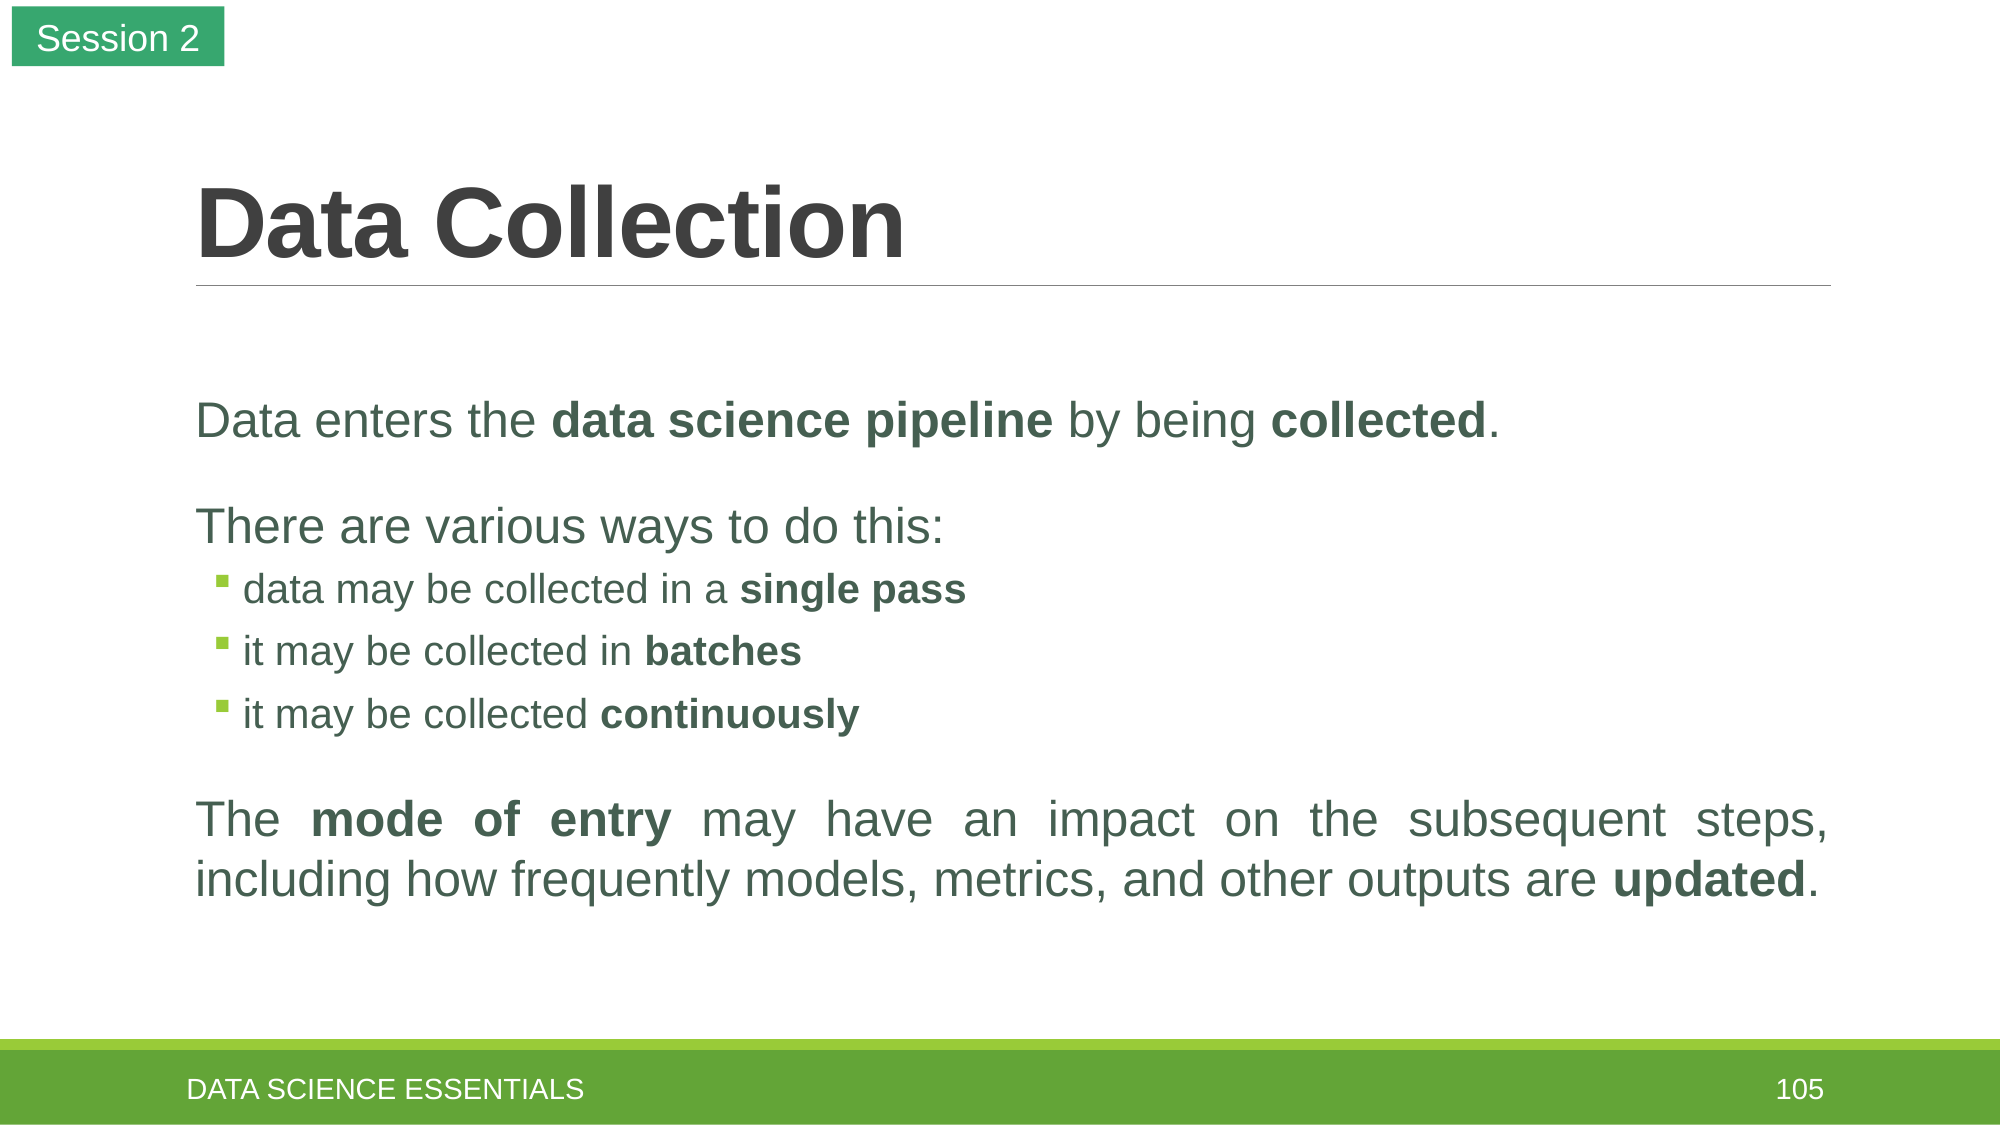

Session 2
# Data Collection
Data enters the data science pipeline by being collected.
There are various ways to do this:
data may be collected in a single pass
it may be collected in batches
it may be collected continuously
The mode of entry may have an impact on the subsequent steps, including how frequently models, metrics, and other outputs are updated.
DATA SCIENCE ESSENTIALS
105